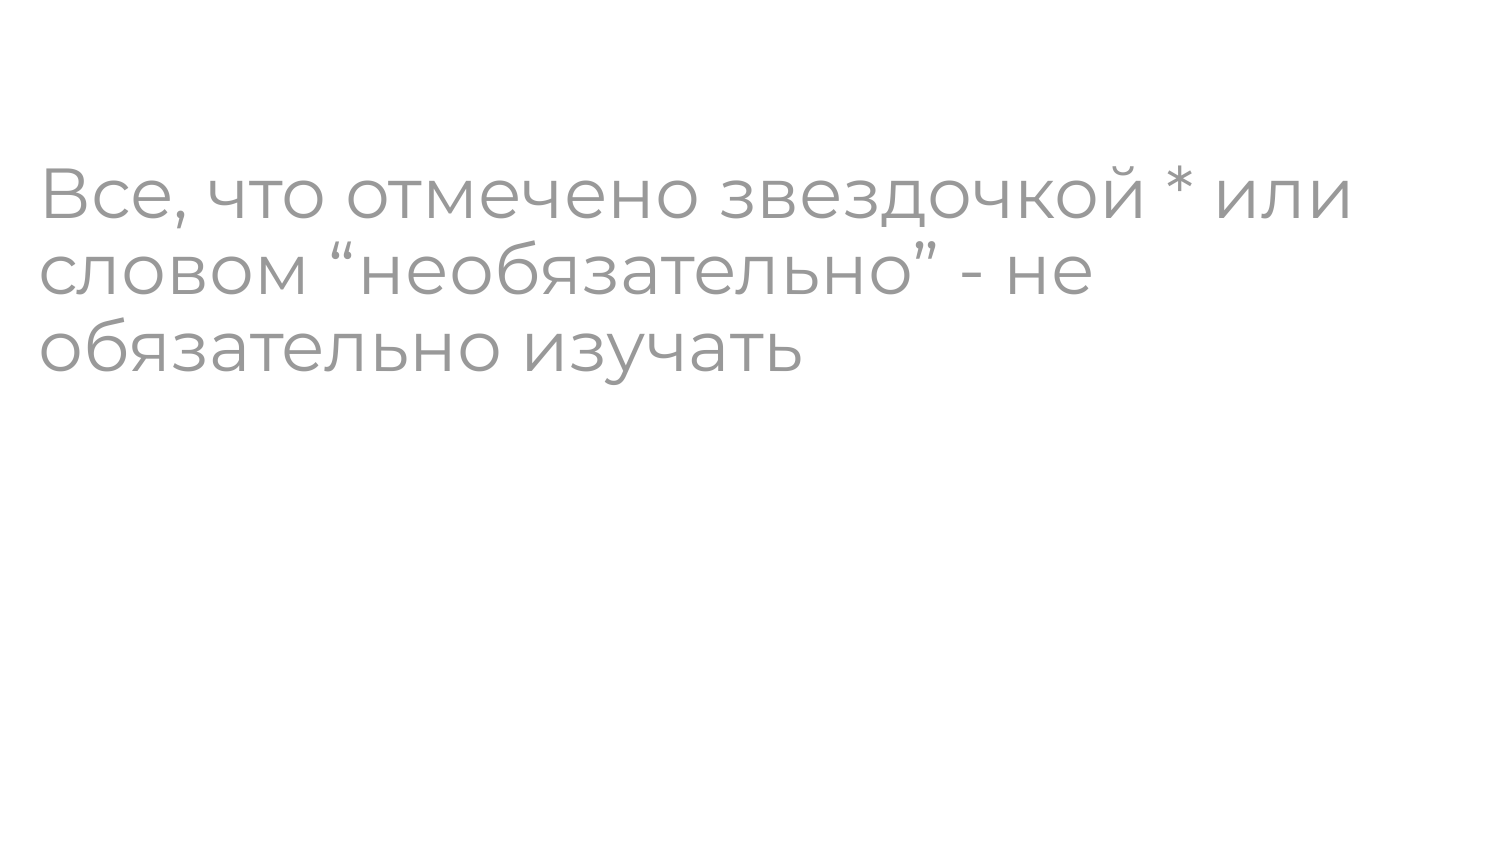

Все, что отмечено звездочкой * или словом “необязательно” - не обязательно изучать